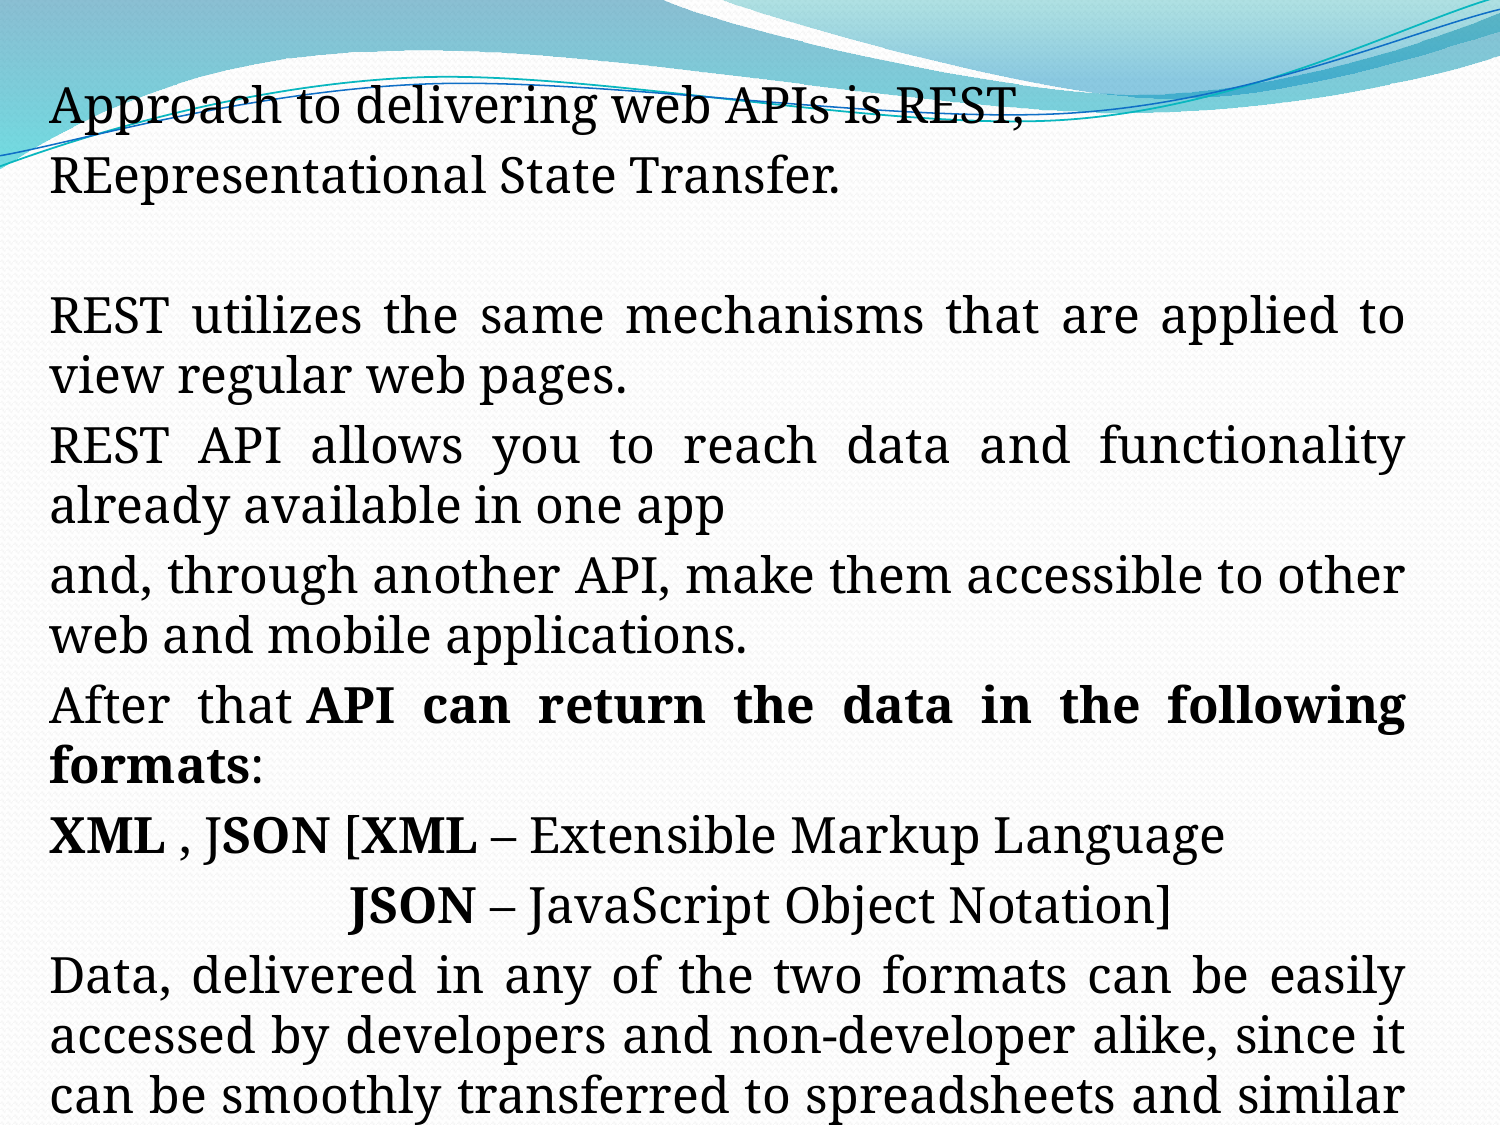

#
Approach to delivering web APIs is REST,
REepresentational State Transfer.

REST utilizes the same mechanisms that are applied to view regular web pages.
REST API allows you to reach data and functionality already available in one app
and, through another API, make them accessible to other web and mobile applications.
After that API can return the data in the following formats:
XML , JSON [XML – Extensible Markup Language
		JSON – JavaScript Object Notation]
Data, delivered in any of the two formats can be easily accessed by developers and non-developer alike, since it can be smoothly transferred to spreadsheets and similar tools.